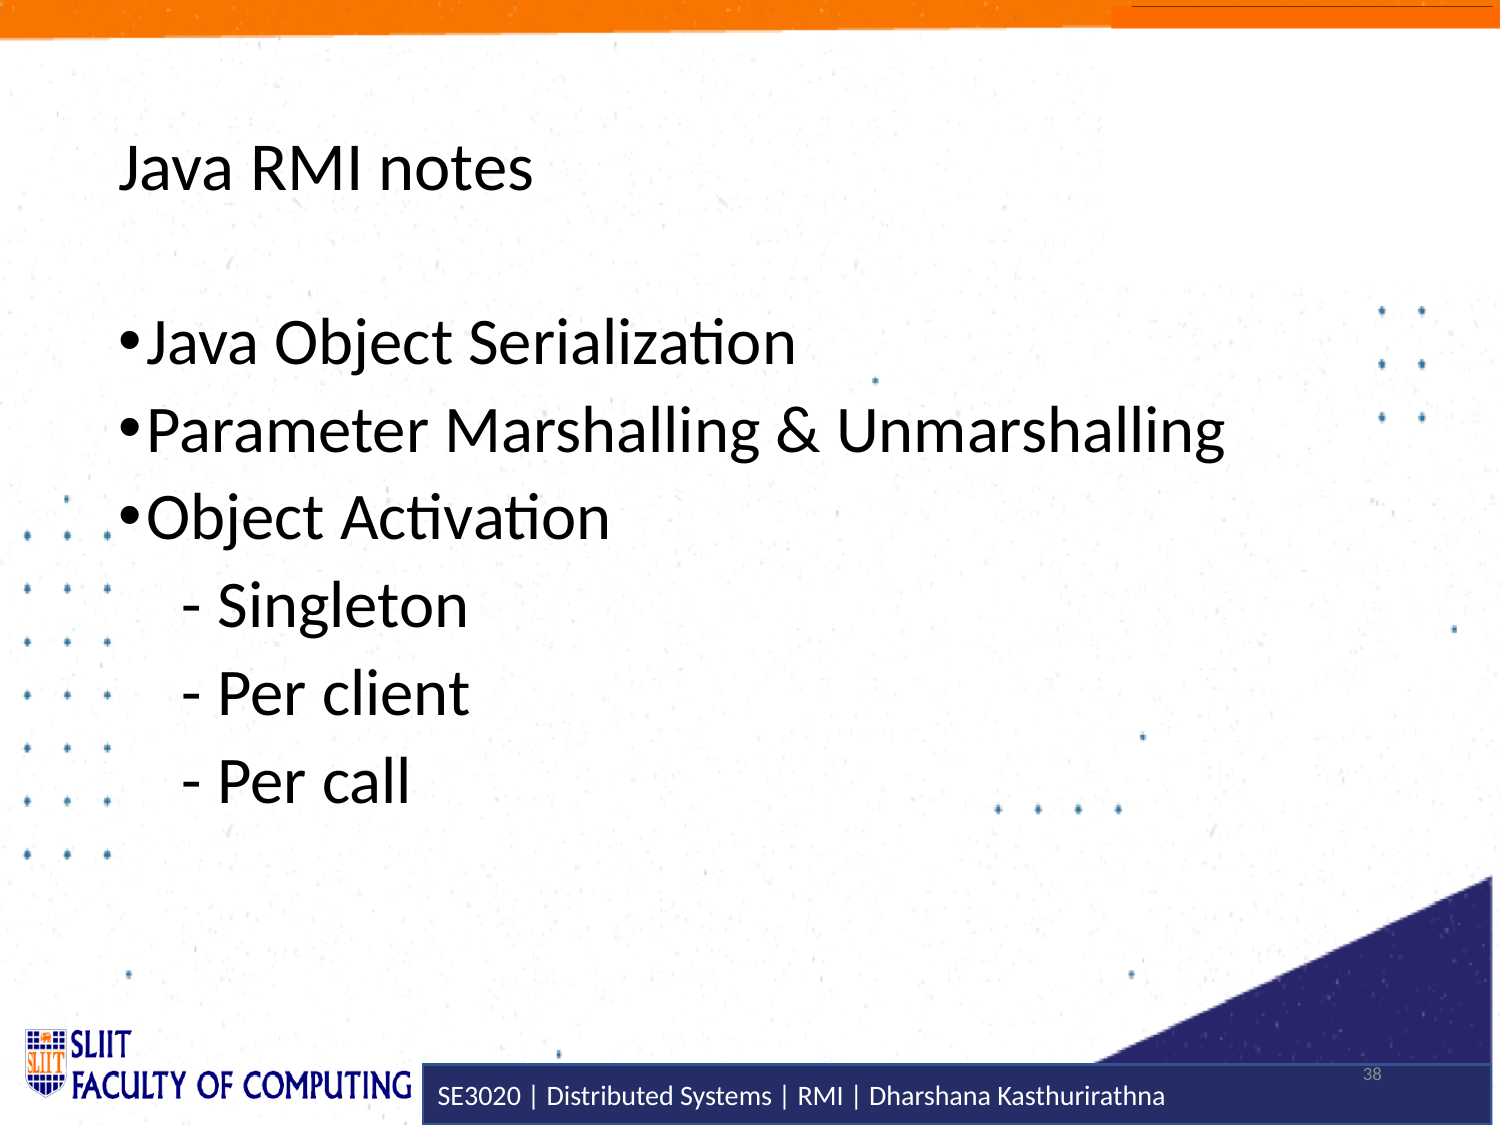

# Java RMI notes
Java Object Serialization
Parameter Marshalling & Unmarshalling
Object Activation
   - Singleton
   - Per client
   - Per call

38